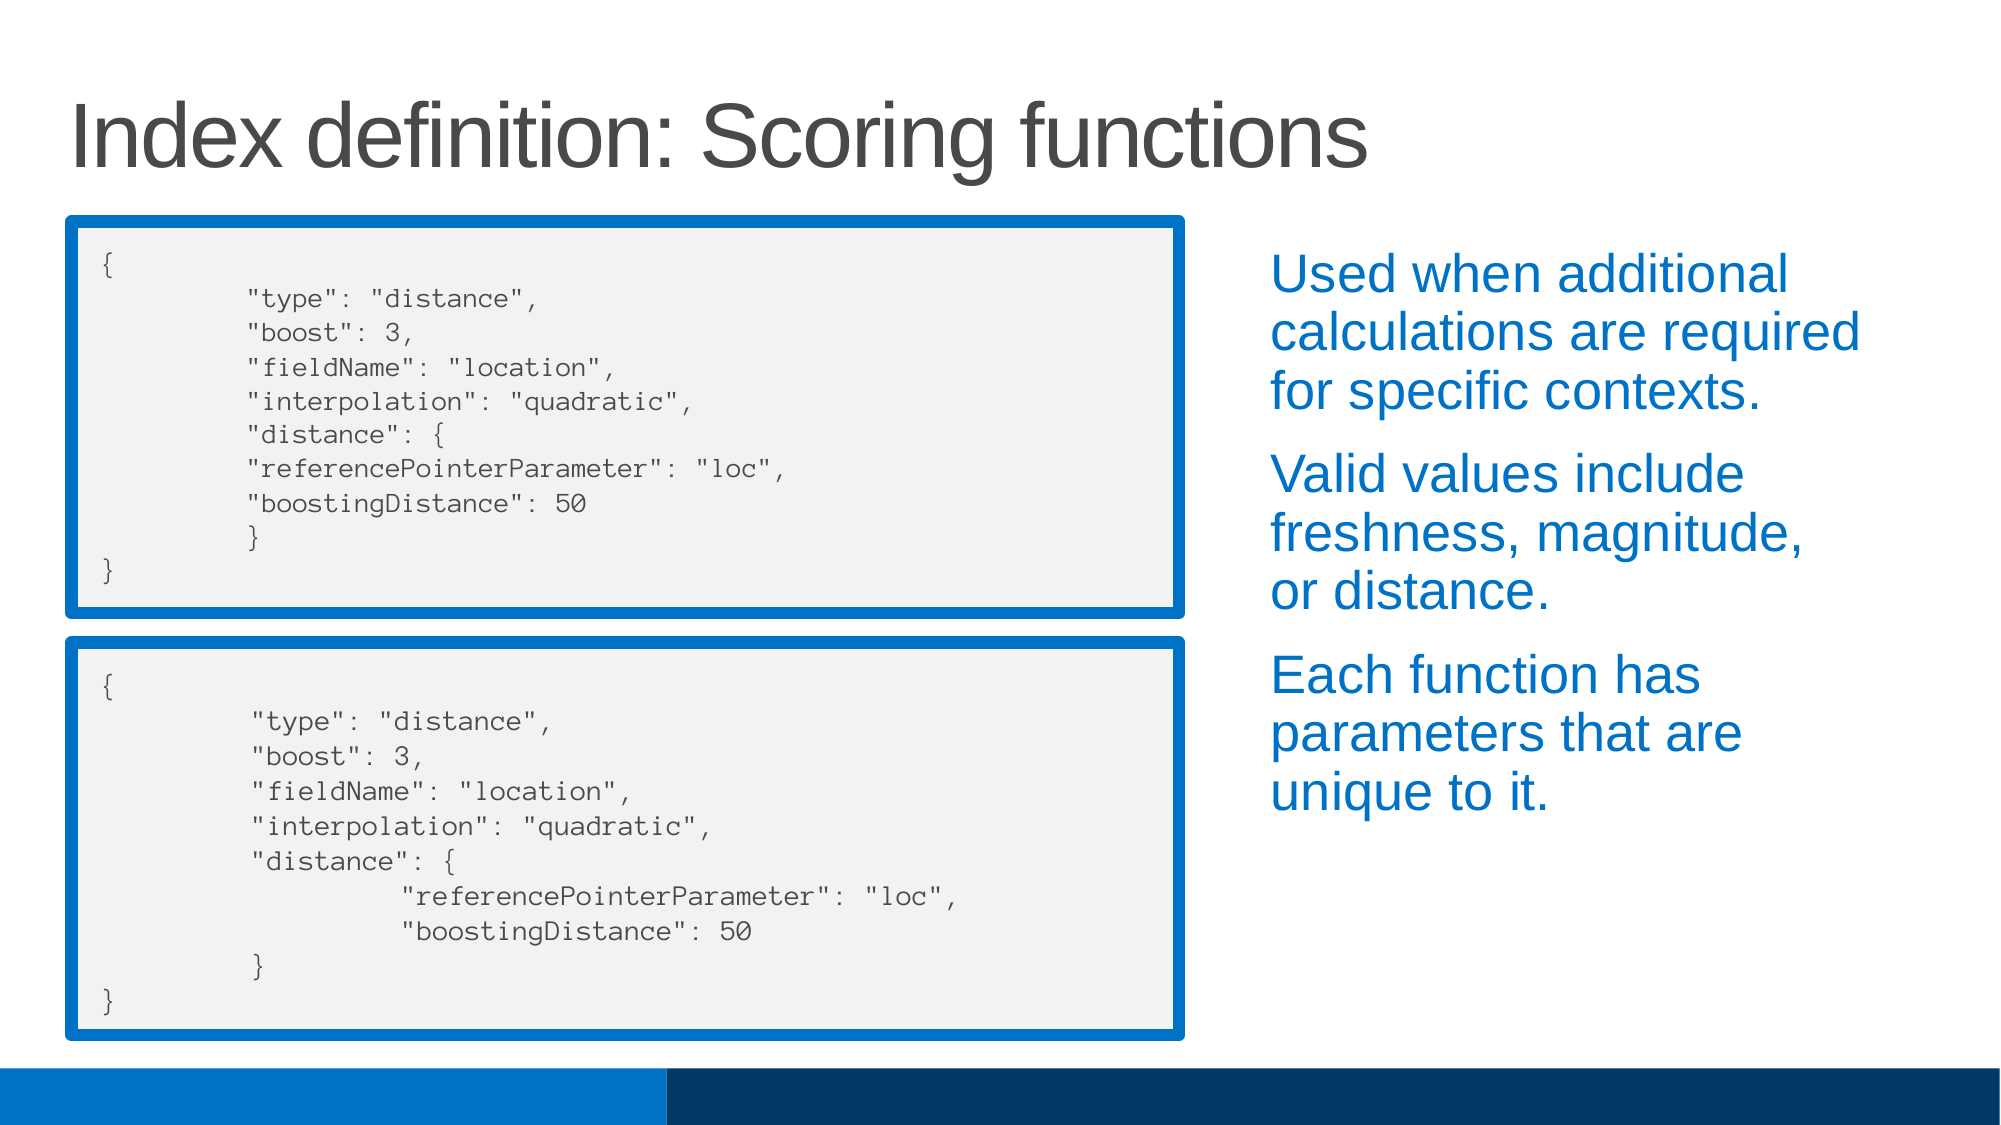

# Index definition: Scoring functions
Used when additional calculations are required for specific contexts.
Valid values include freshness, magnitude, or distance.
Each function has parameters that are unique to it.
{
	"type": "distance",
	"boost": 3,
	"fieldName": "location",
	"interpolation": "quadratic",
	"distance": {
		"referencePointerParameter": "loc",
		"boostingDistance": 50
	}
}
{
	"type": "distance",
	"boost": 3,
	"fieldName": "location",
	"interpolation": "quadratic",
	"distance": {
		"referencePointerParameter": "loc",
		"boostingDistance": 50
	}
}